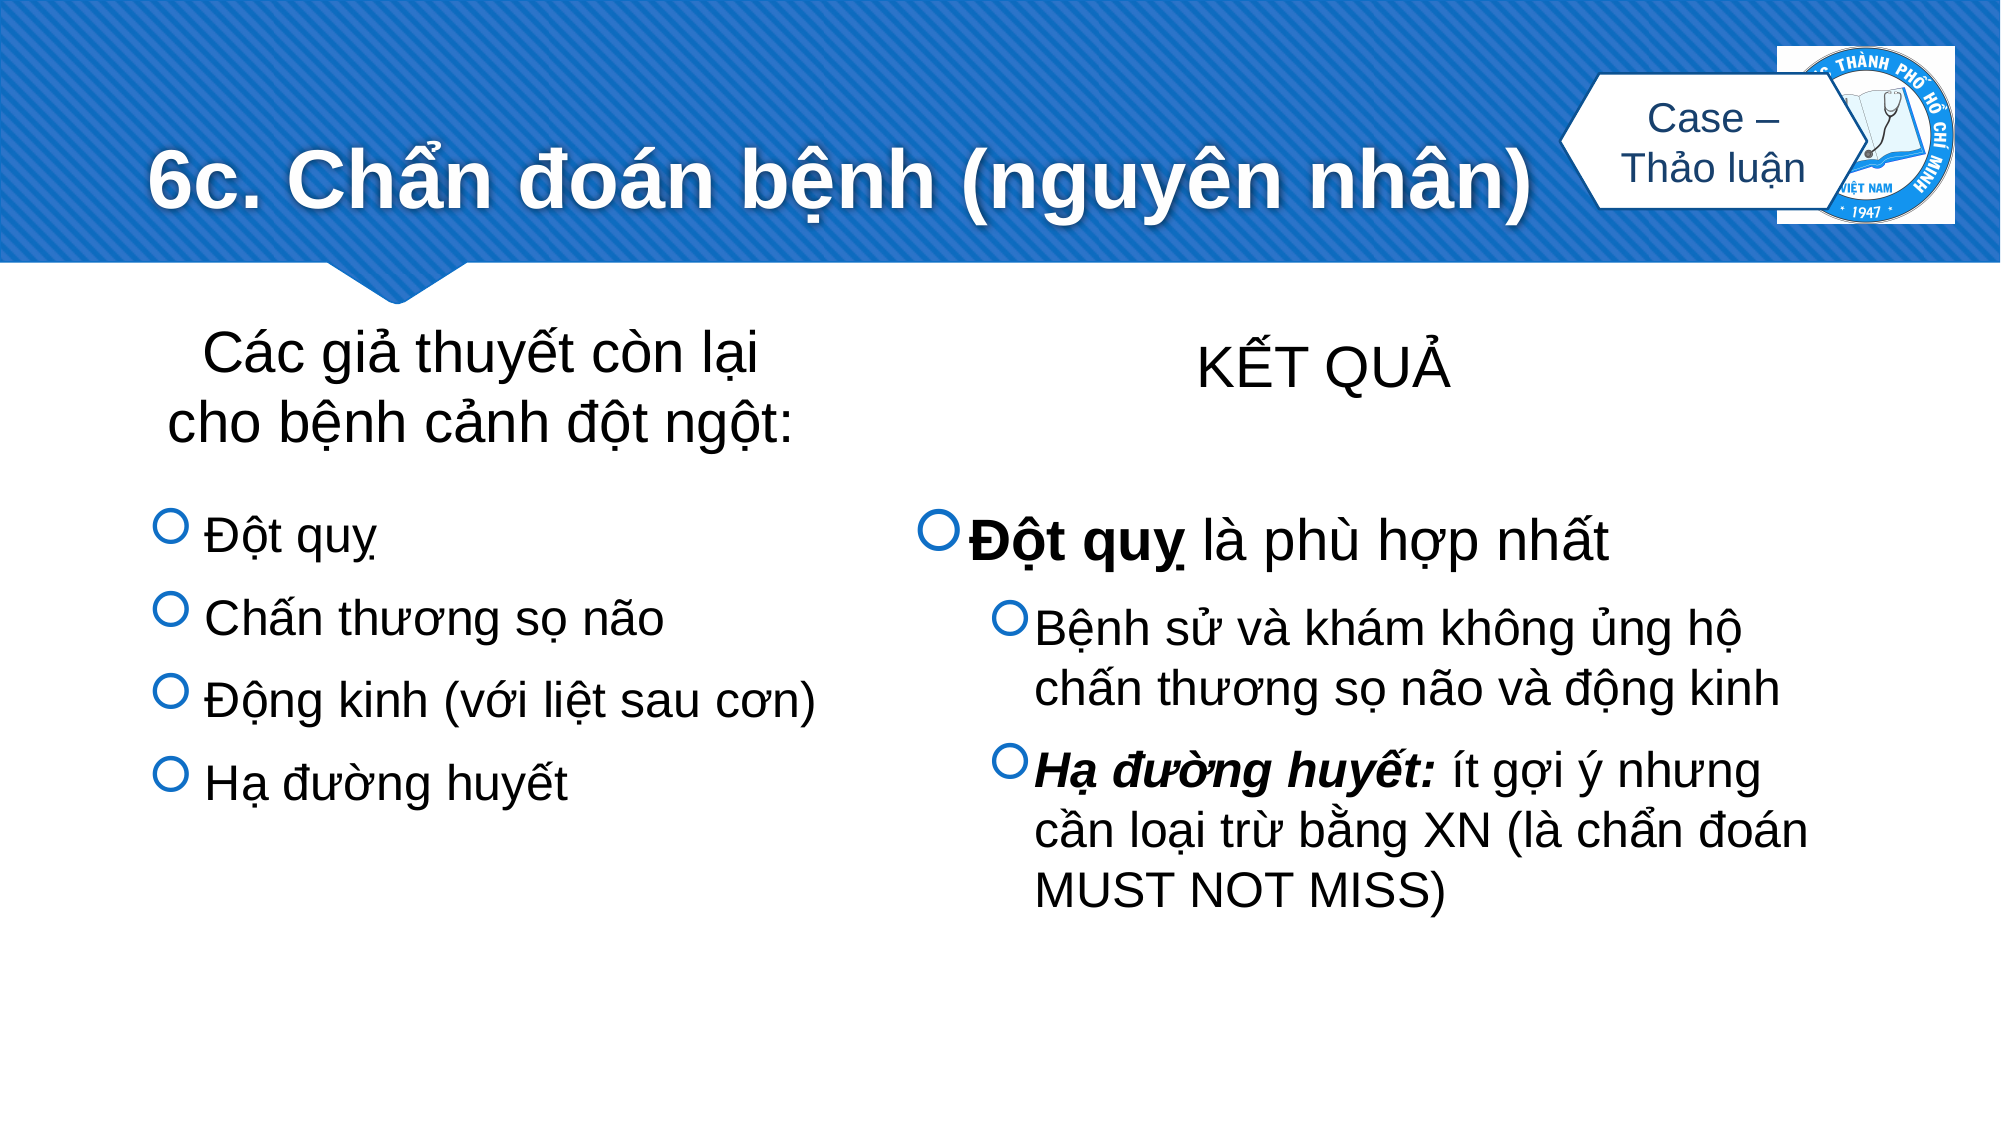

Case – Thảo luận
# 6c. Chẩn đoán bệnh (nguyên nhân)
KẾT QUẢ
Các giả thuyết còn lại cho bệnh cảnh đột ngột:
Đột quỵ
Chấn thương sọ não
Động kinh (với liệt sau cơn)
Hạ đường huyết
Đột quỵ là phù hợp nhất
Bệnh sử và khám không ủng hộ chấn thương sọ não và động kinh
Hạ đường huyết: ít gợi ý nhưng cần loại trừ bằng XN (là chẩn đoán MUST NOT MISS)